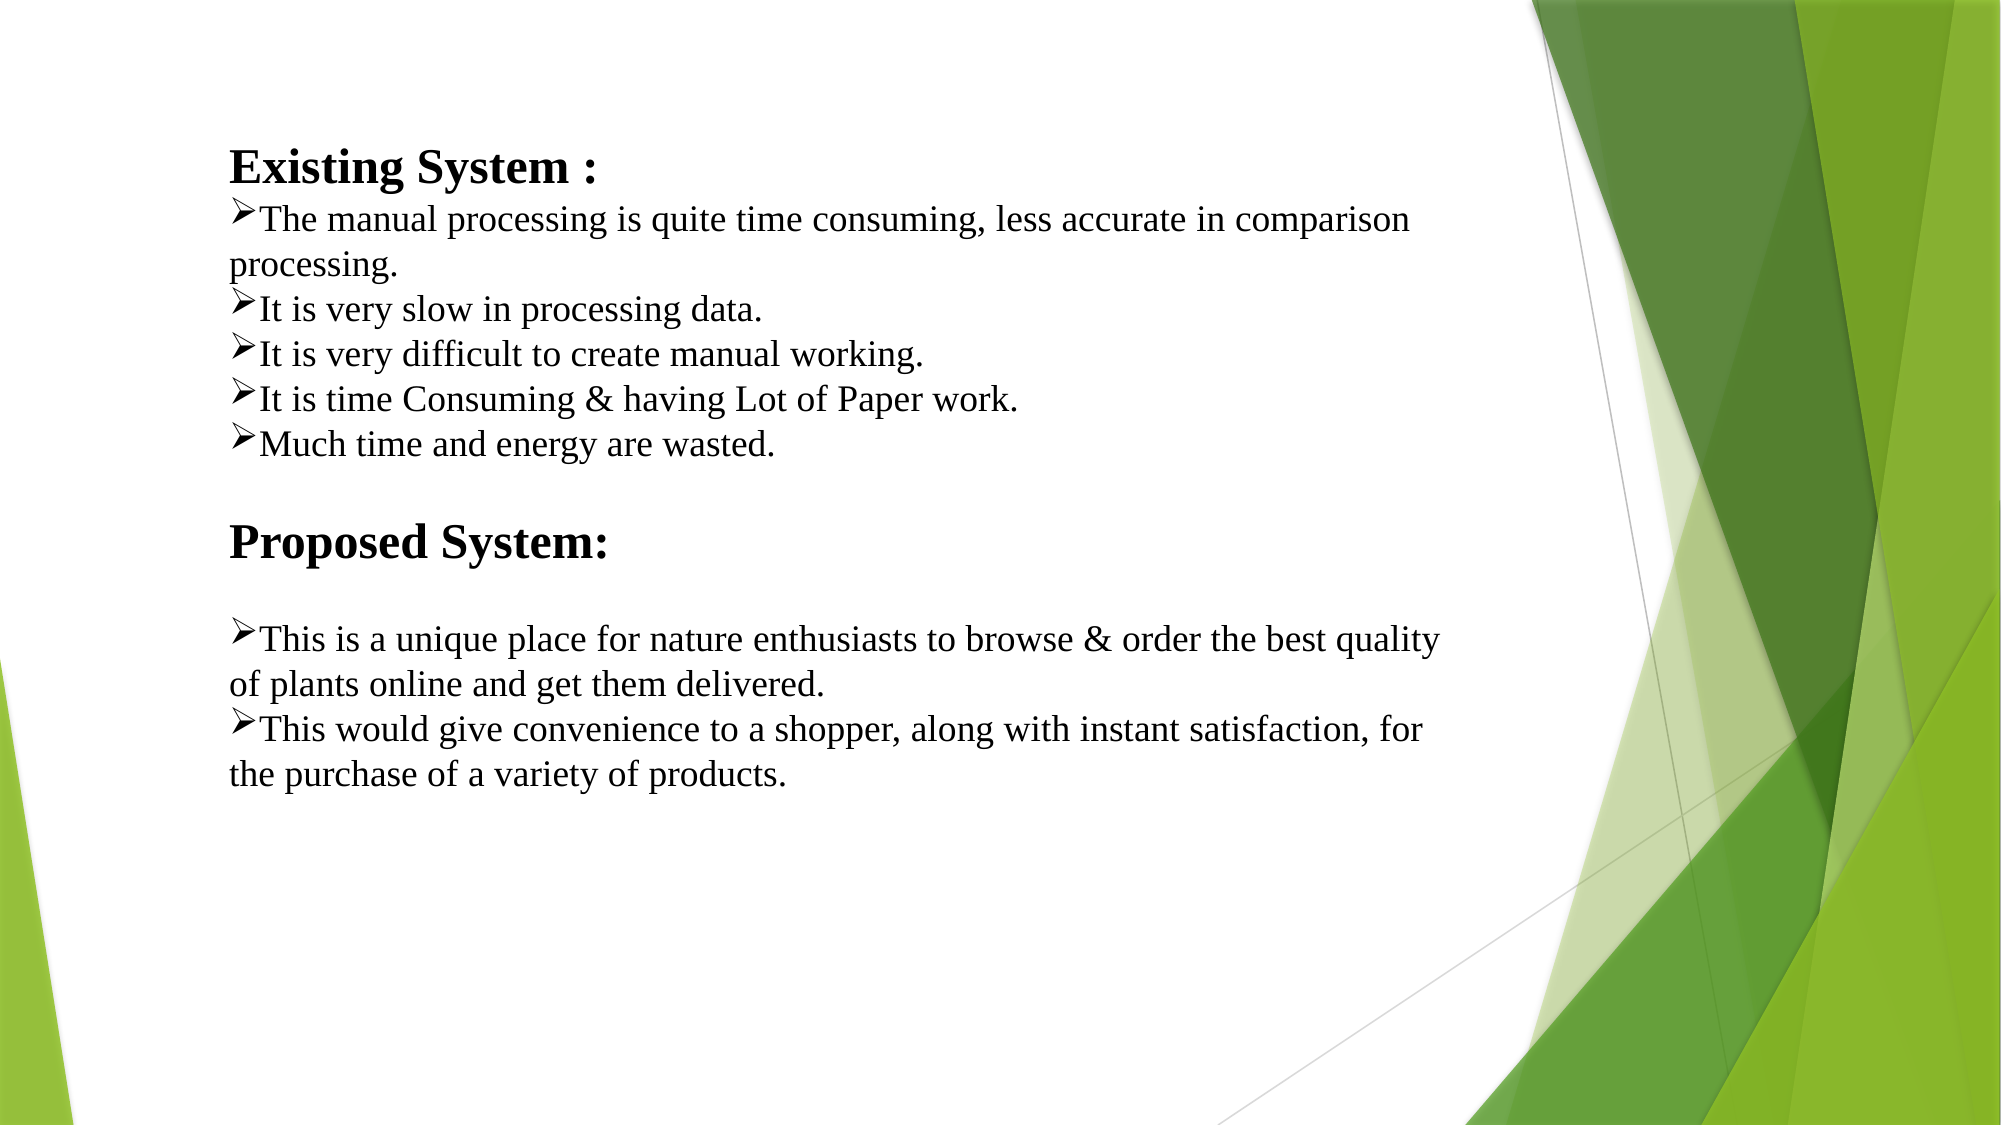

Existing System :
The manual processing is quite time consuming, less accurate in comparison processing.
It is very slow in processing data.
It is very difficult to create manual working.
It is time Consuming & having Lot of Paper work.
Much time and energy are wasted.

Proposed System:

This is a unique place for nature enthusiasts to browse & order the best quality of plants online and get them delivered.
This would give convenience to a shopper, along with instant satisfaction, for the purchase of a variety of products.